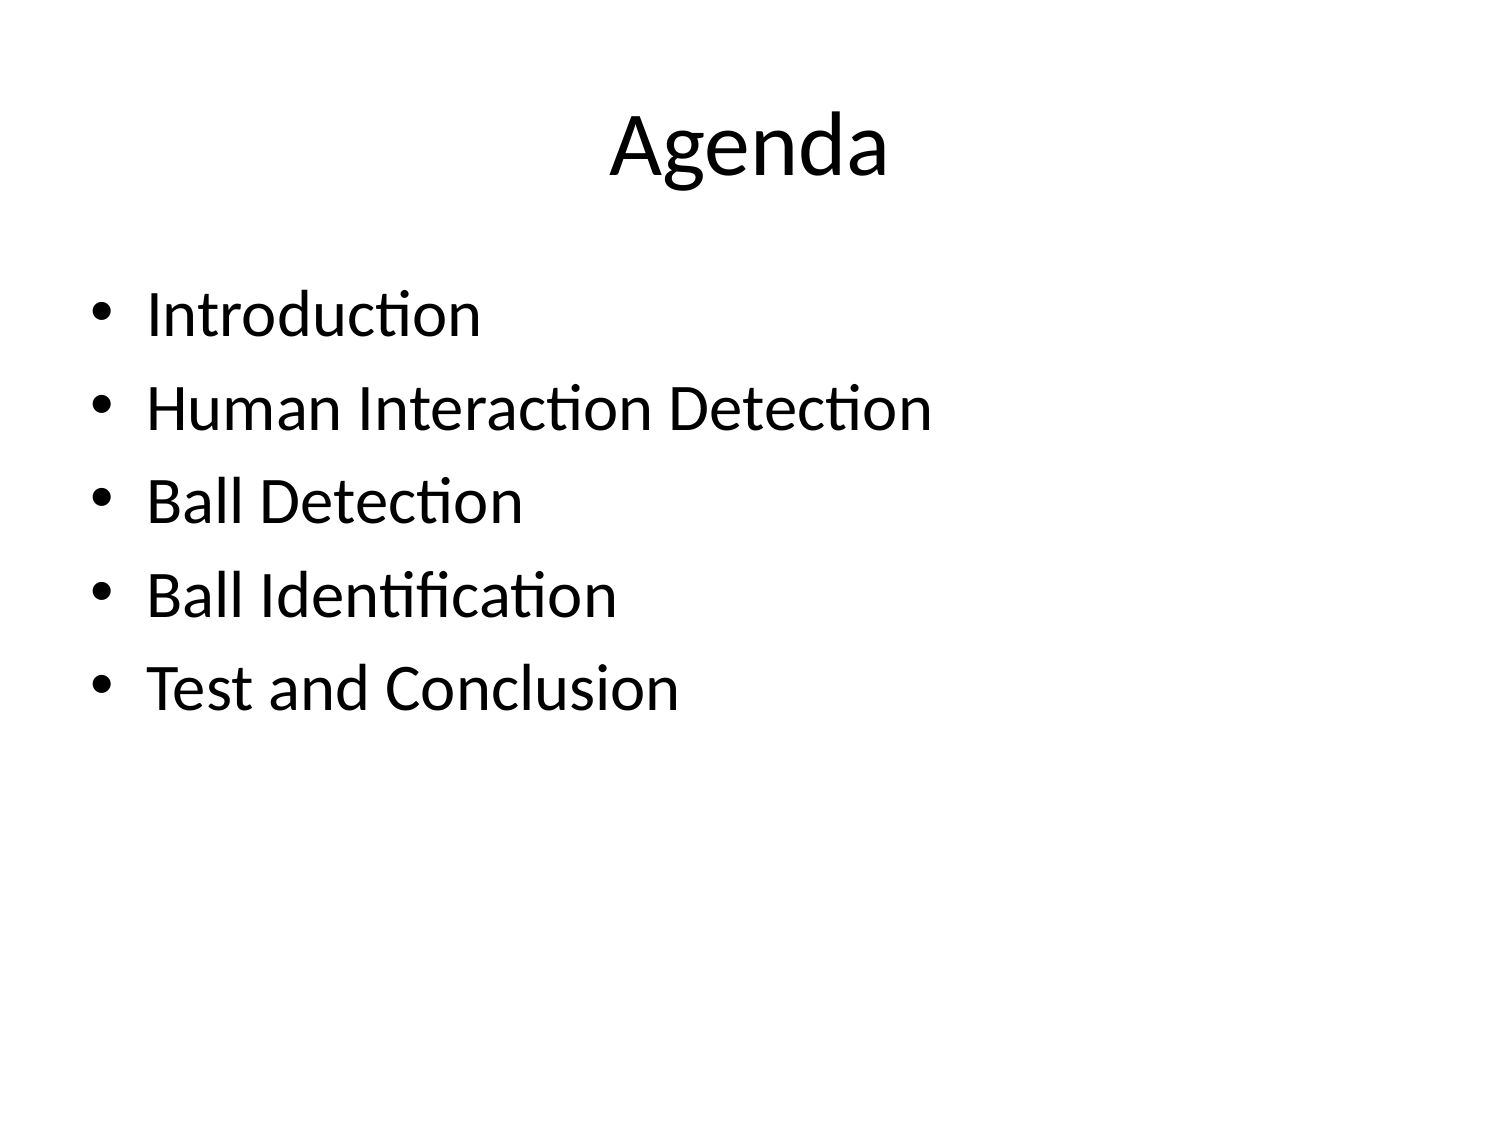

# Agenda
Introduction
Human Interaction Detection
Ball Detection
Ball Identification
Test and Conclusion